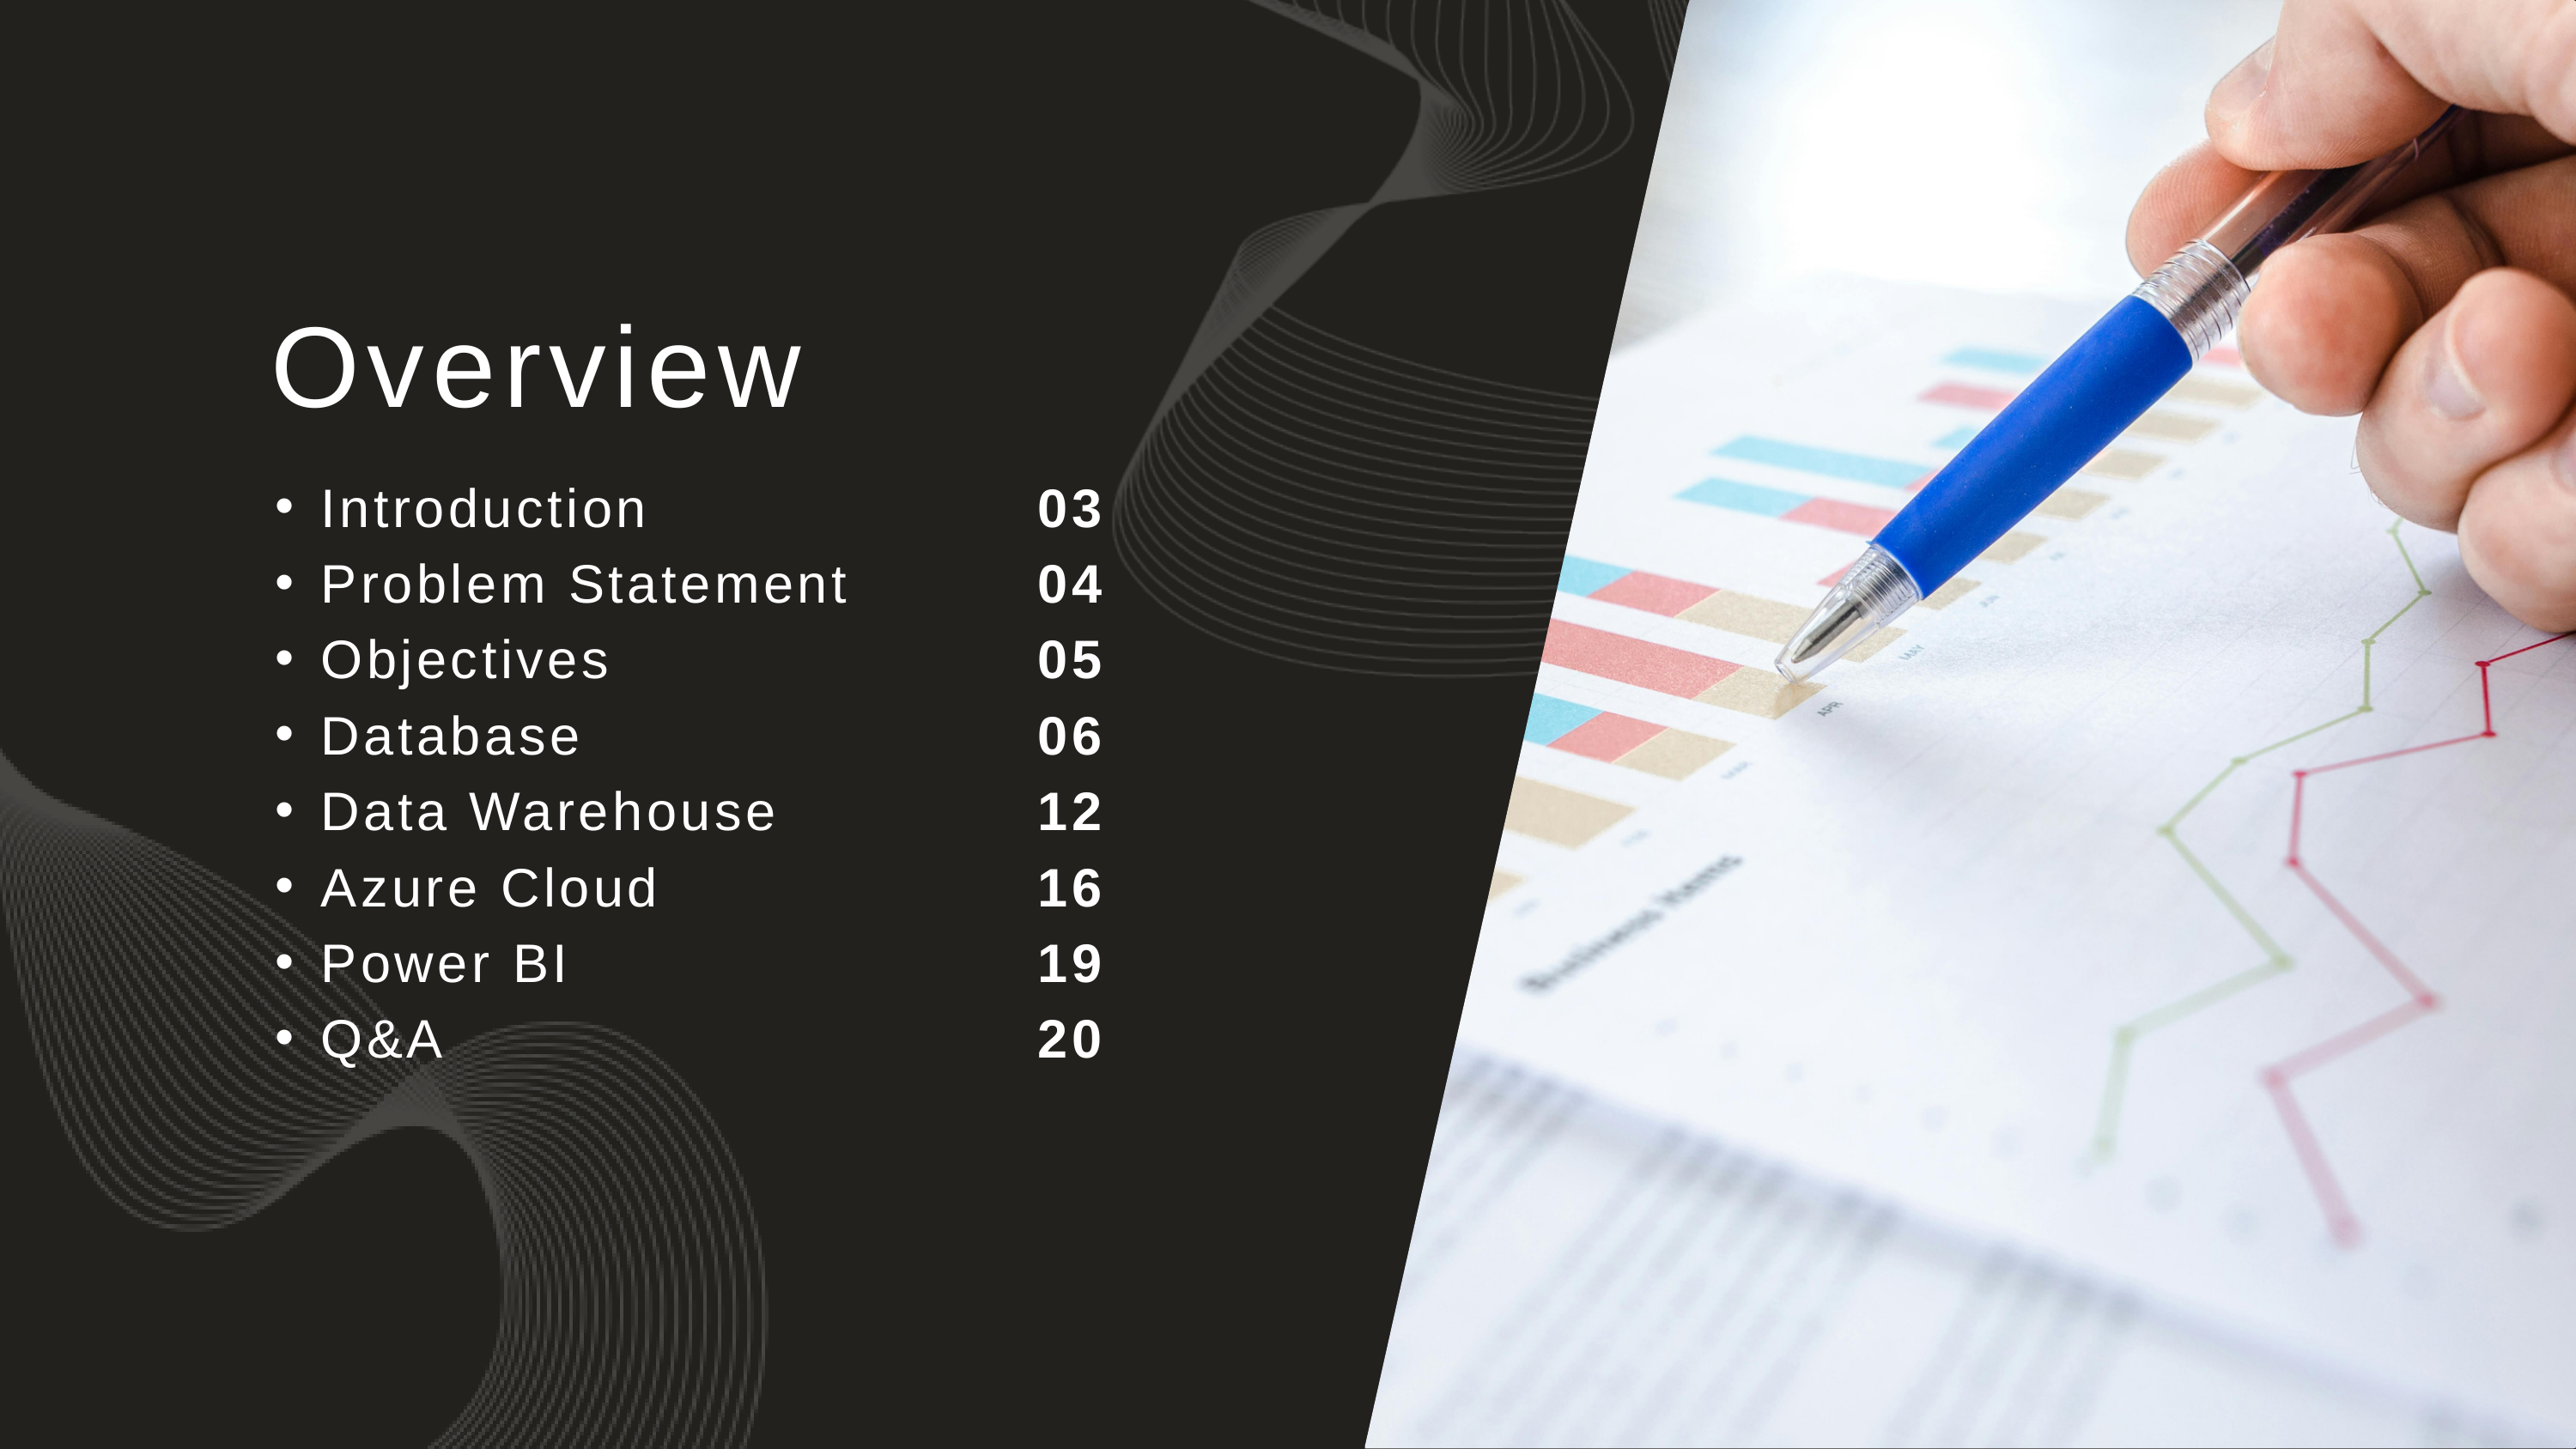

Overview

Introduction
Problem Statement
Objectives
Database
Data Warehouse
Azure Cloud
Power BI
Q&A
03
04
05
06
12
16
19
20